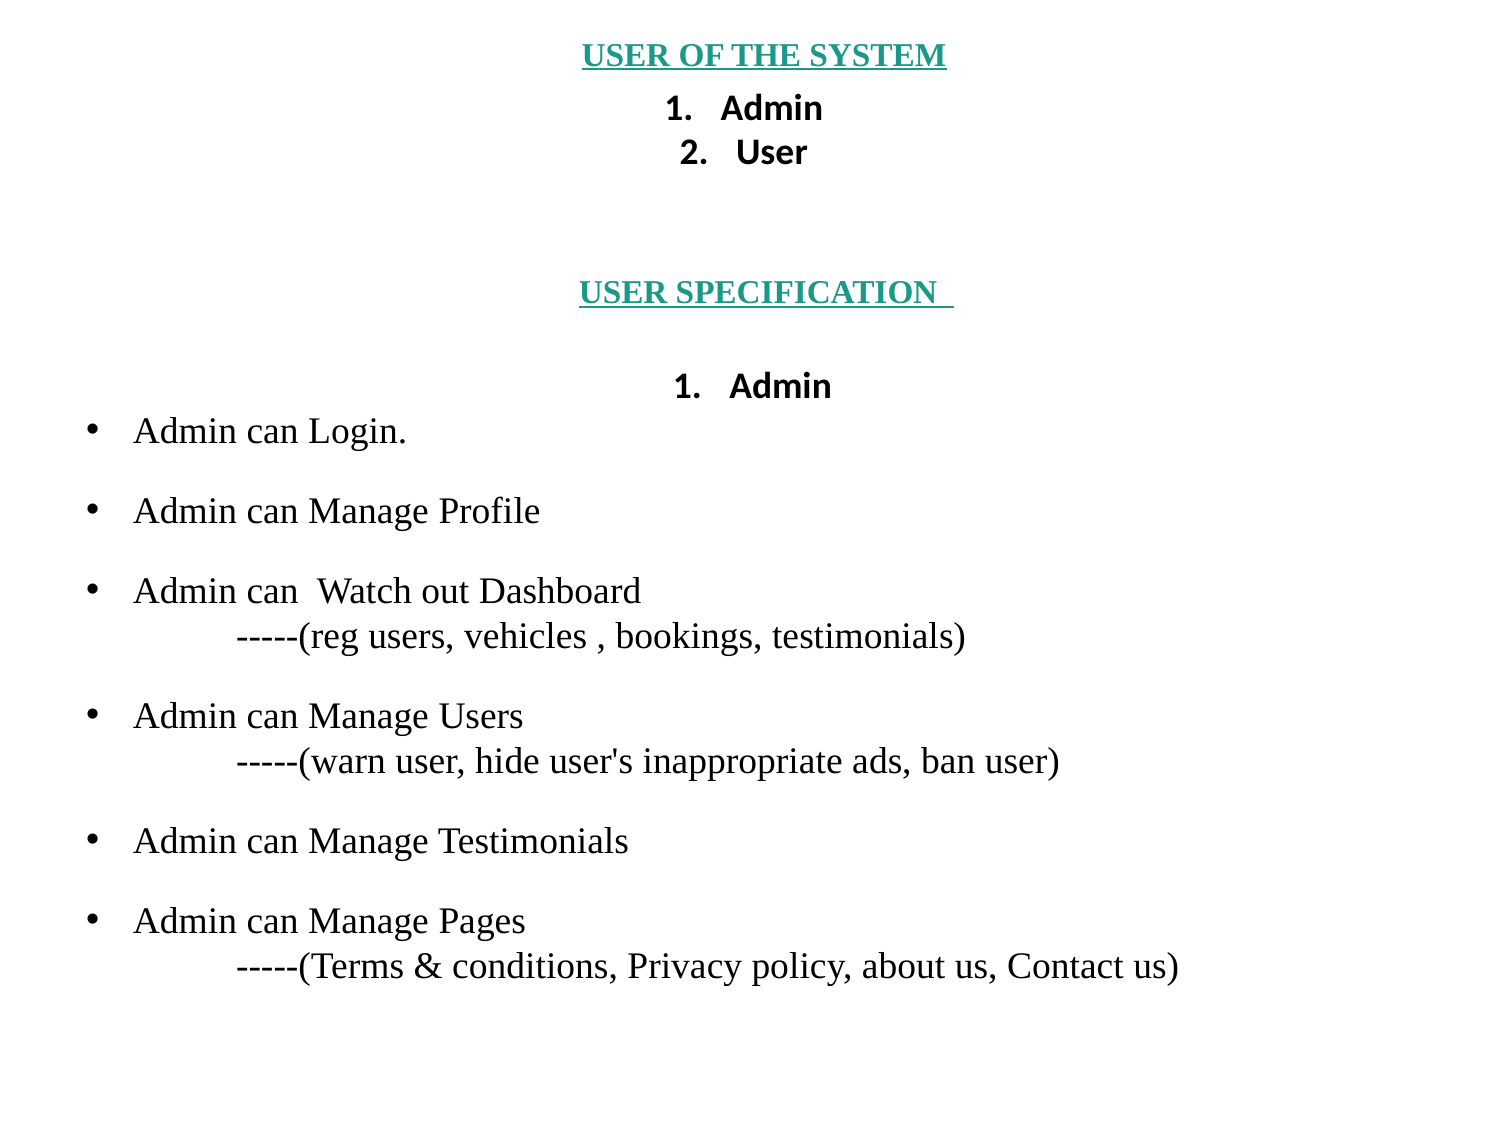

USER OF THE SYSTEM
Admin
User
USER SPECIFICATION
Admin
Admin can Login.

Admin can Manage Profile

Admin can  Watch out Dashboard
	-----(reg users, vehicles , bookings, testimonials)

Admin can Manage Users
	-----(warn user, hide user's inappropriate ads, ban user)

Admin can Manage Testimonials

Admin can Manage Pages
	-----(Terms & conditions, Privacy policy, about us, Contact us)